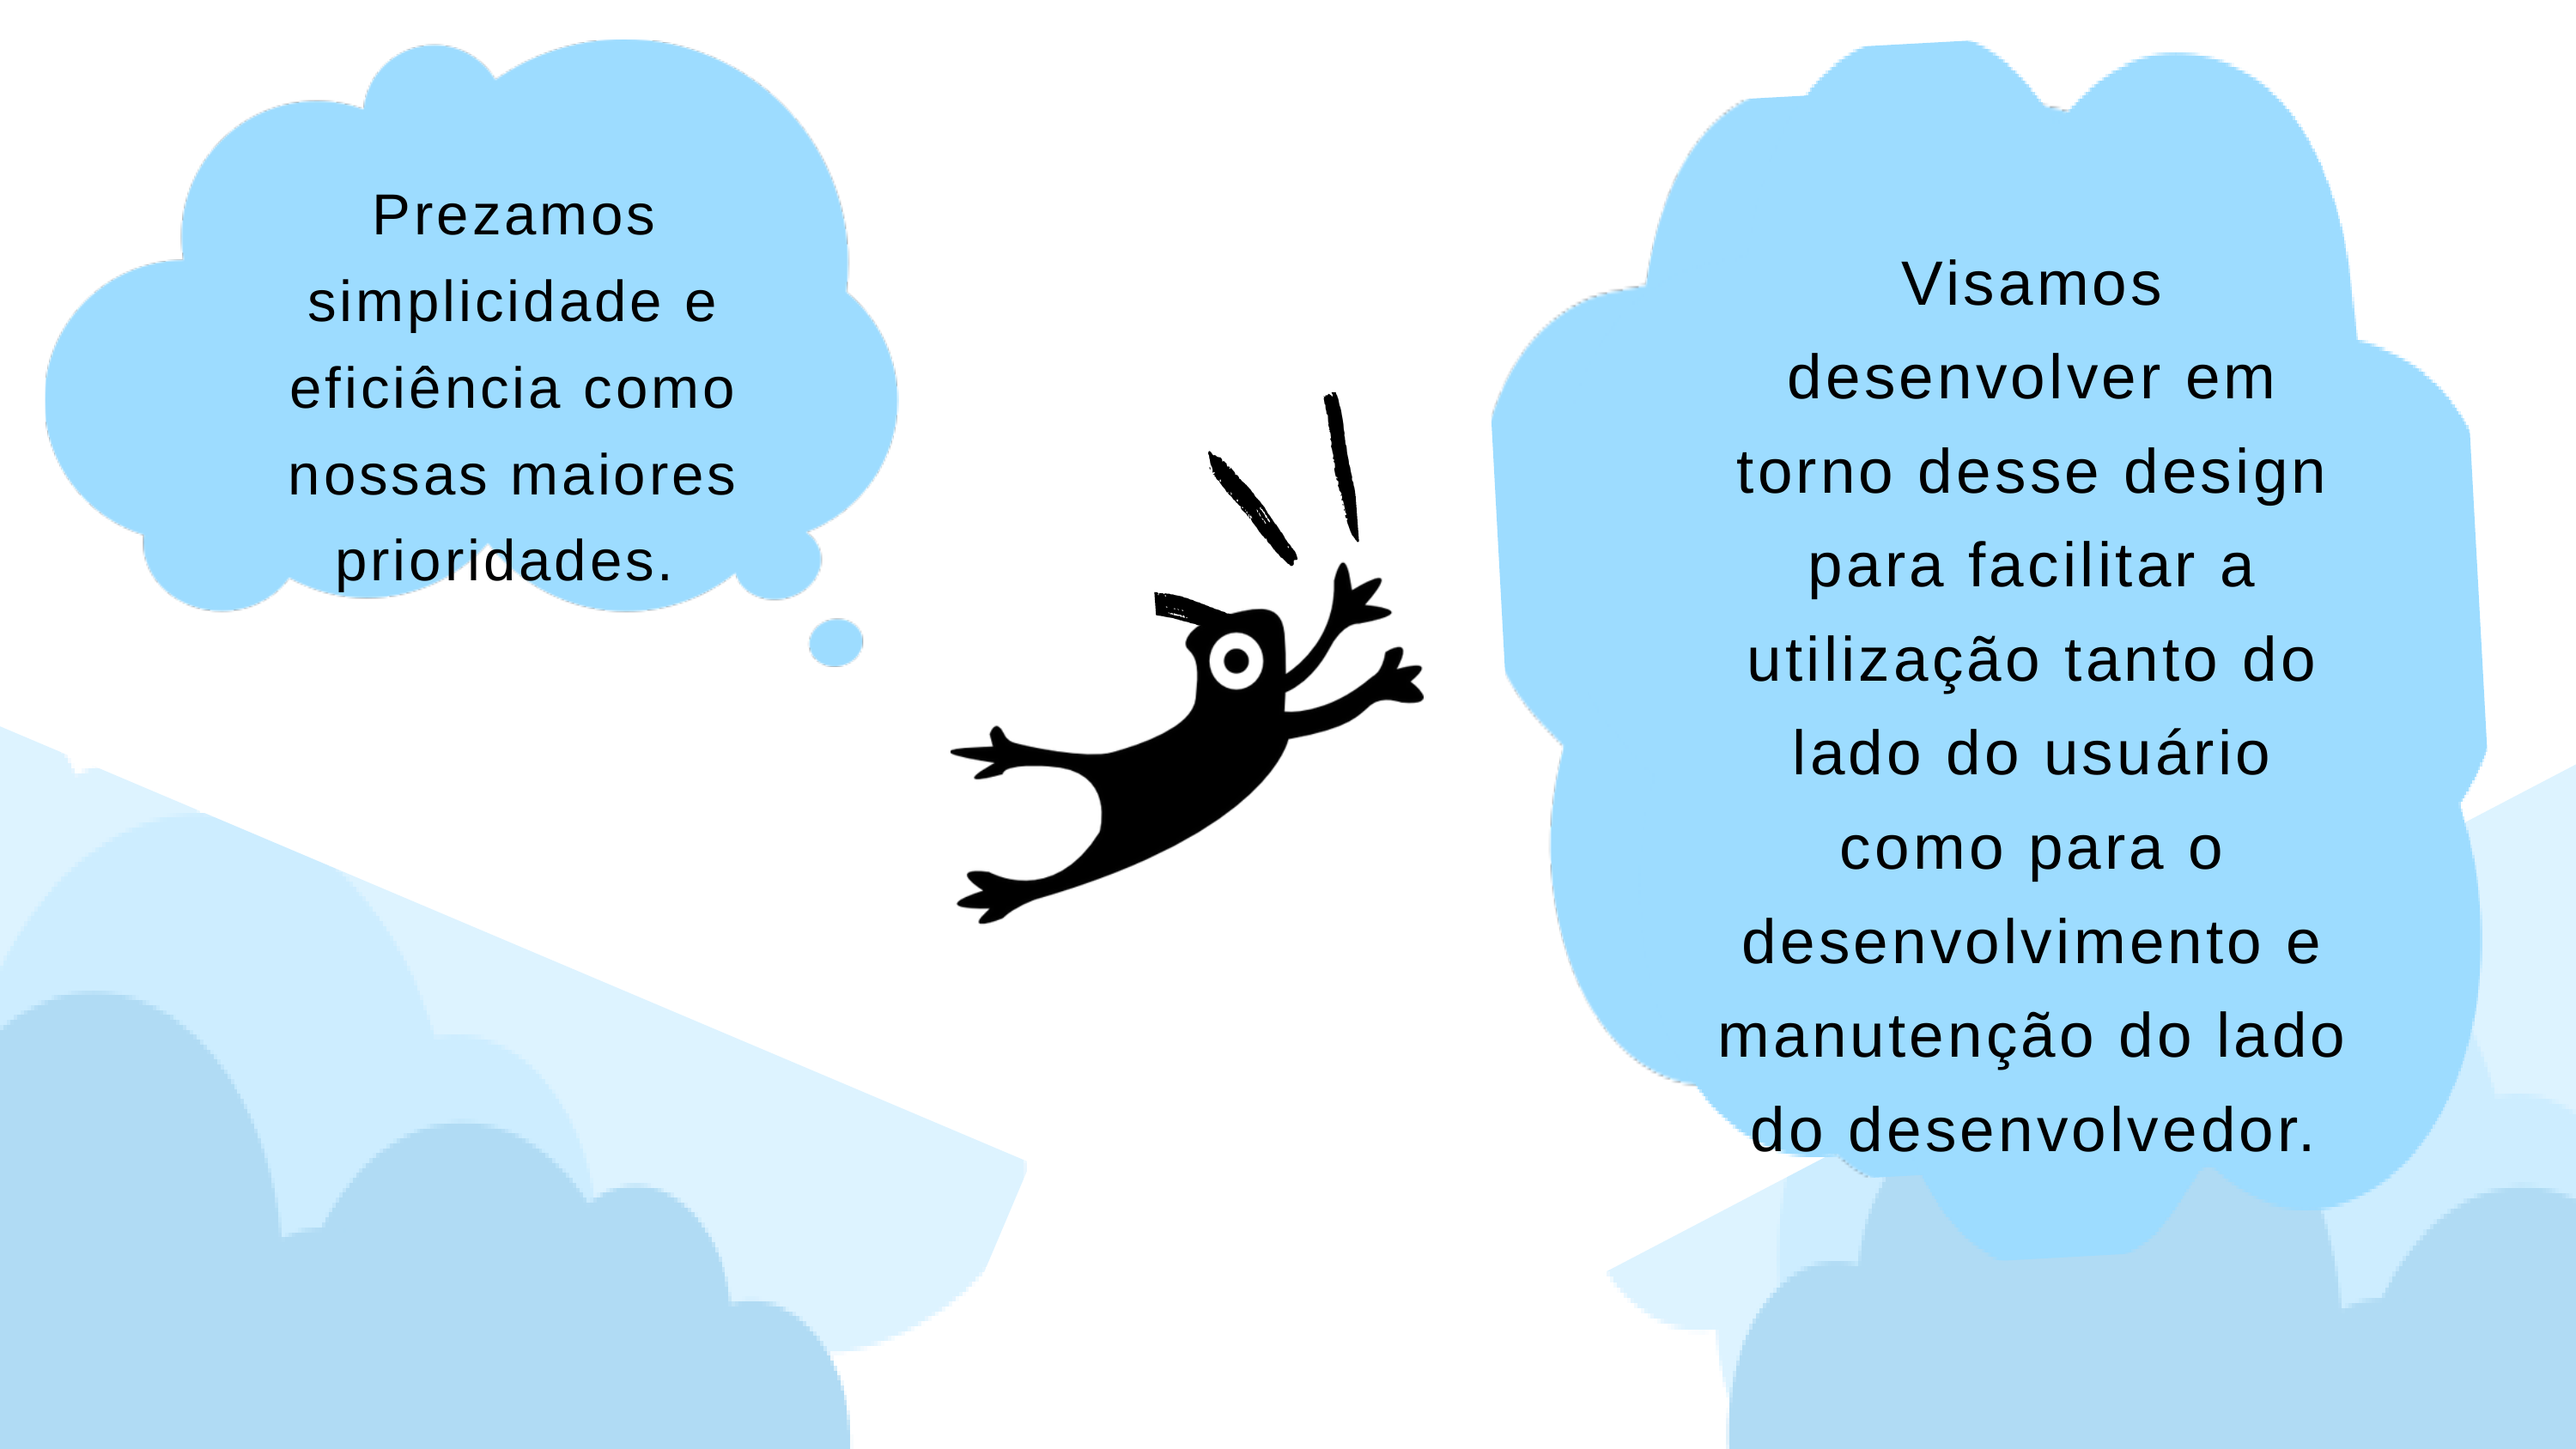

Prezamos
simplicidade e eficiência como nossas maiores prioridades.

Visamos desenvolver em torno desse design para facilitar a utilização tanto do lado do usuário como para o desenvolvimento e manutenção do lado do desenvolvedor.